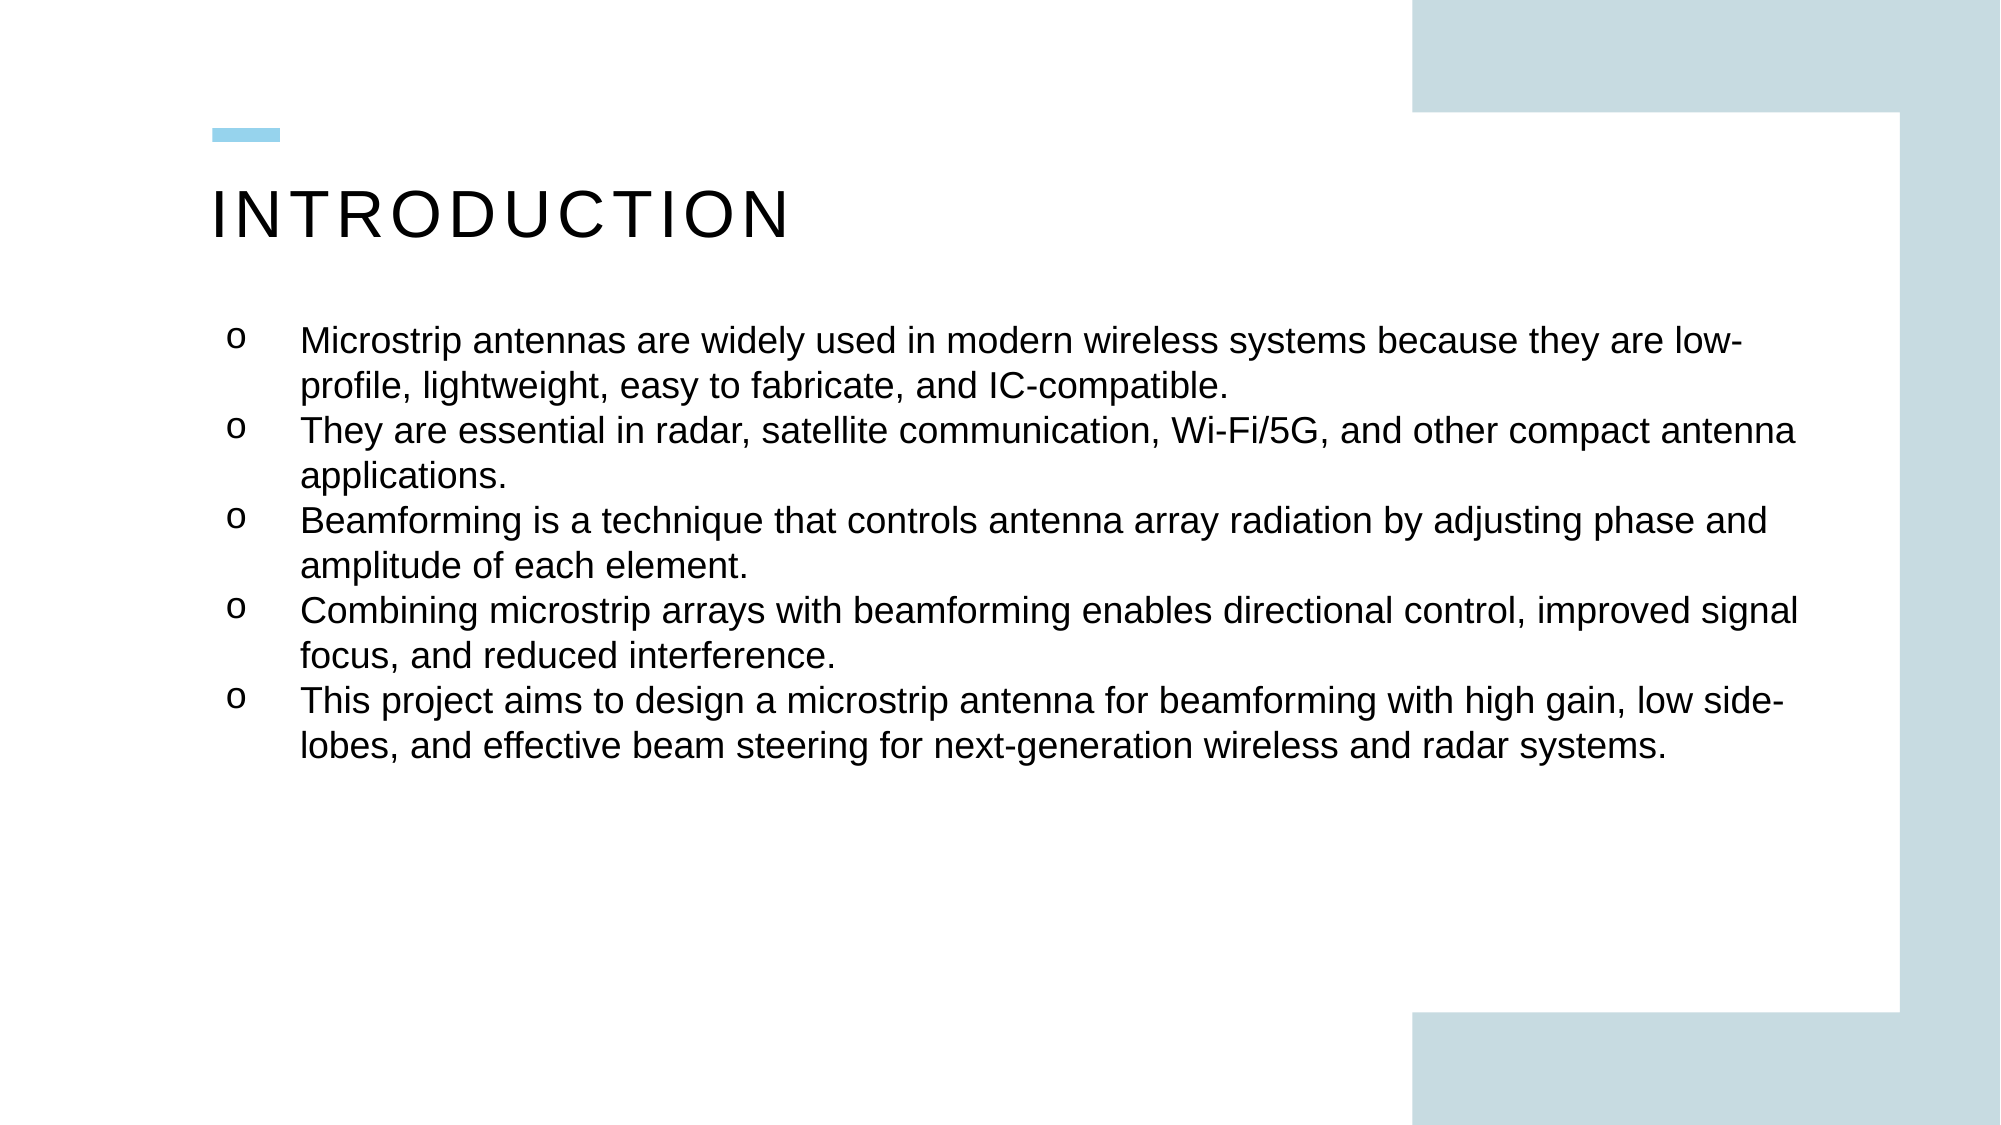

# introduction
Microstrip antennas are widely used in modern wireless systems because they are low-profile, lightweight, easy to fabricate, and IC-compatible.
They are essential in radar, satellite communication, Wi-Fi/5G, and other compact antenna applications.
Beamforming is a technique that controls antenna array radiation by adjusting phase and amplitude of each element.
Combining microstrip arrays with beamforming enables directional control, improved signal focus, and reduced interference.
This project aims to design a microstrip antenna for beamforming with high gain, low side-lobes, and effective beam steering for next-generation wireless and radar systems.